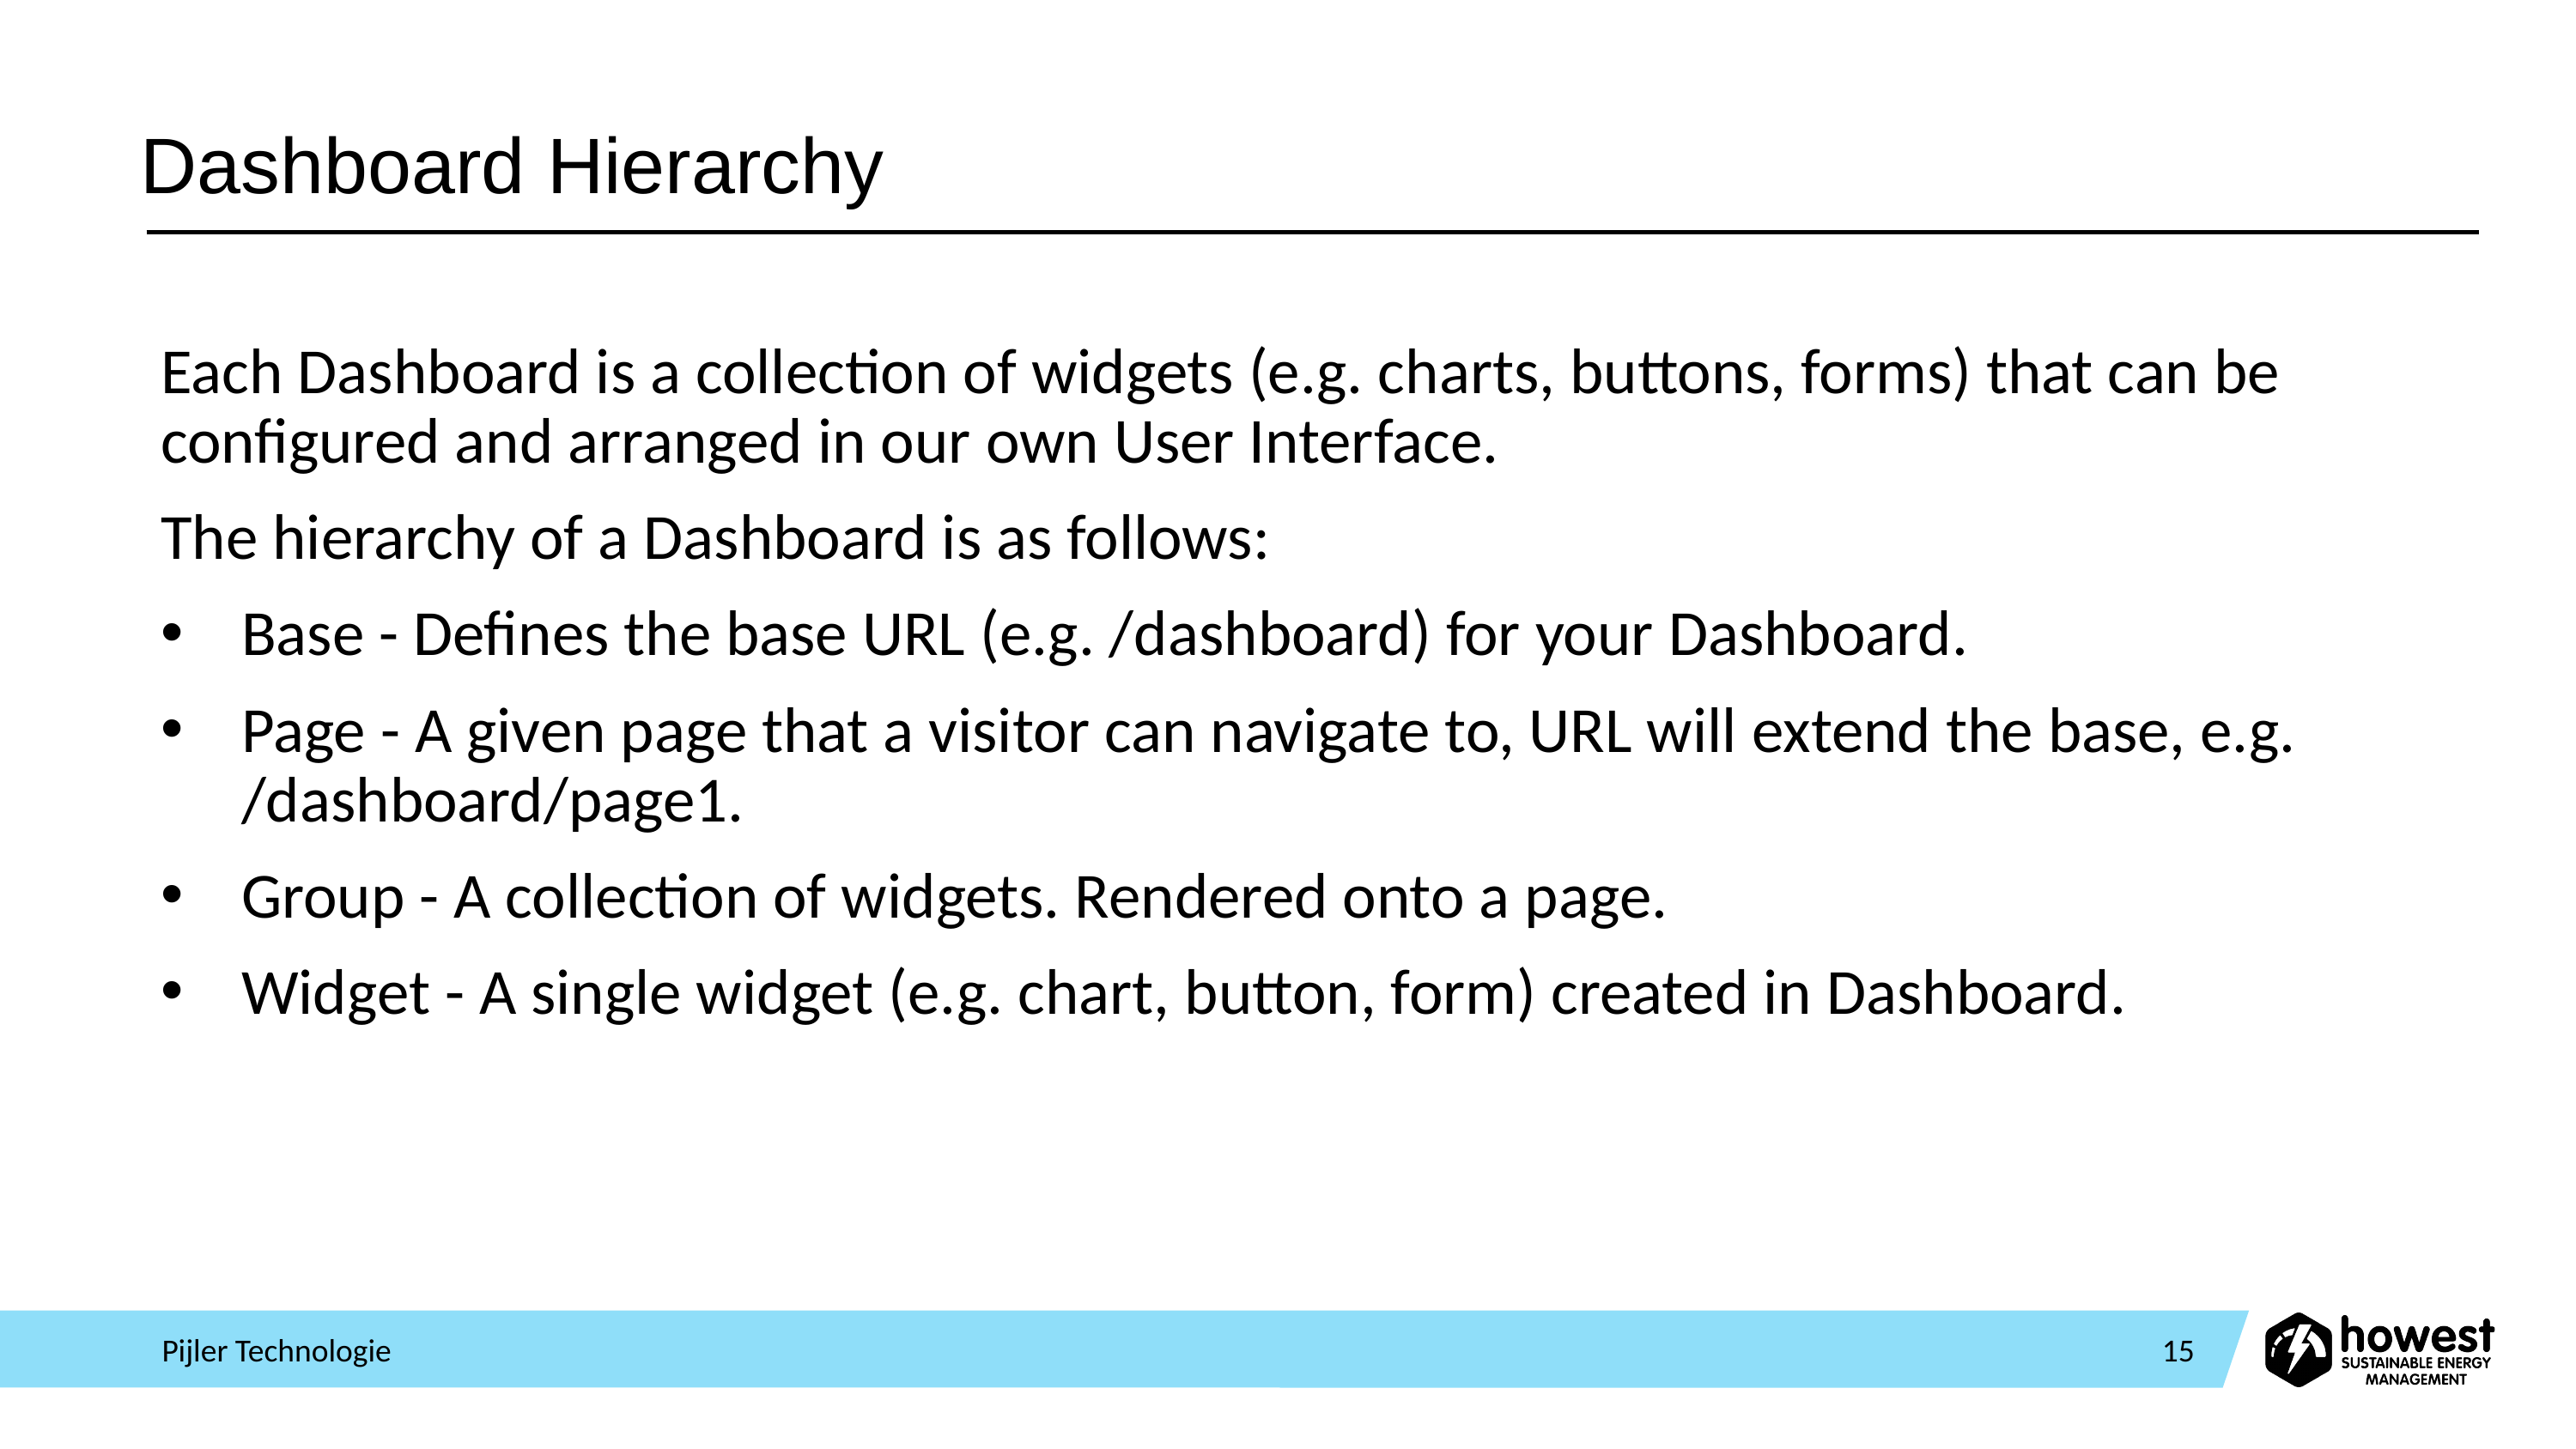

# Dashboard Hierarchy
Each Dashboard is a collection of widgets (e.g. charts, buttons, forms) that can be configured and arranged in our own User Interface.
The hierarchy of a Dashboard is as follows:
Base - Defines the base URL (e.g. /dashboard) for your Dashboard.
Page - A given page that a visitor can navigate to, URL will extend the base, e.g. /dashboard/page1.
Group - A collection of widgets. Rendered onto a page.
Widget - A single widget (e.g. chart, button, form) created in Dashboard.
Pijler Technologie
15